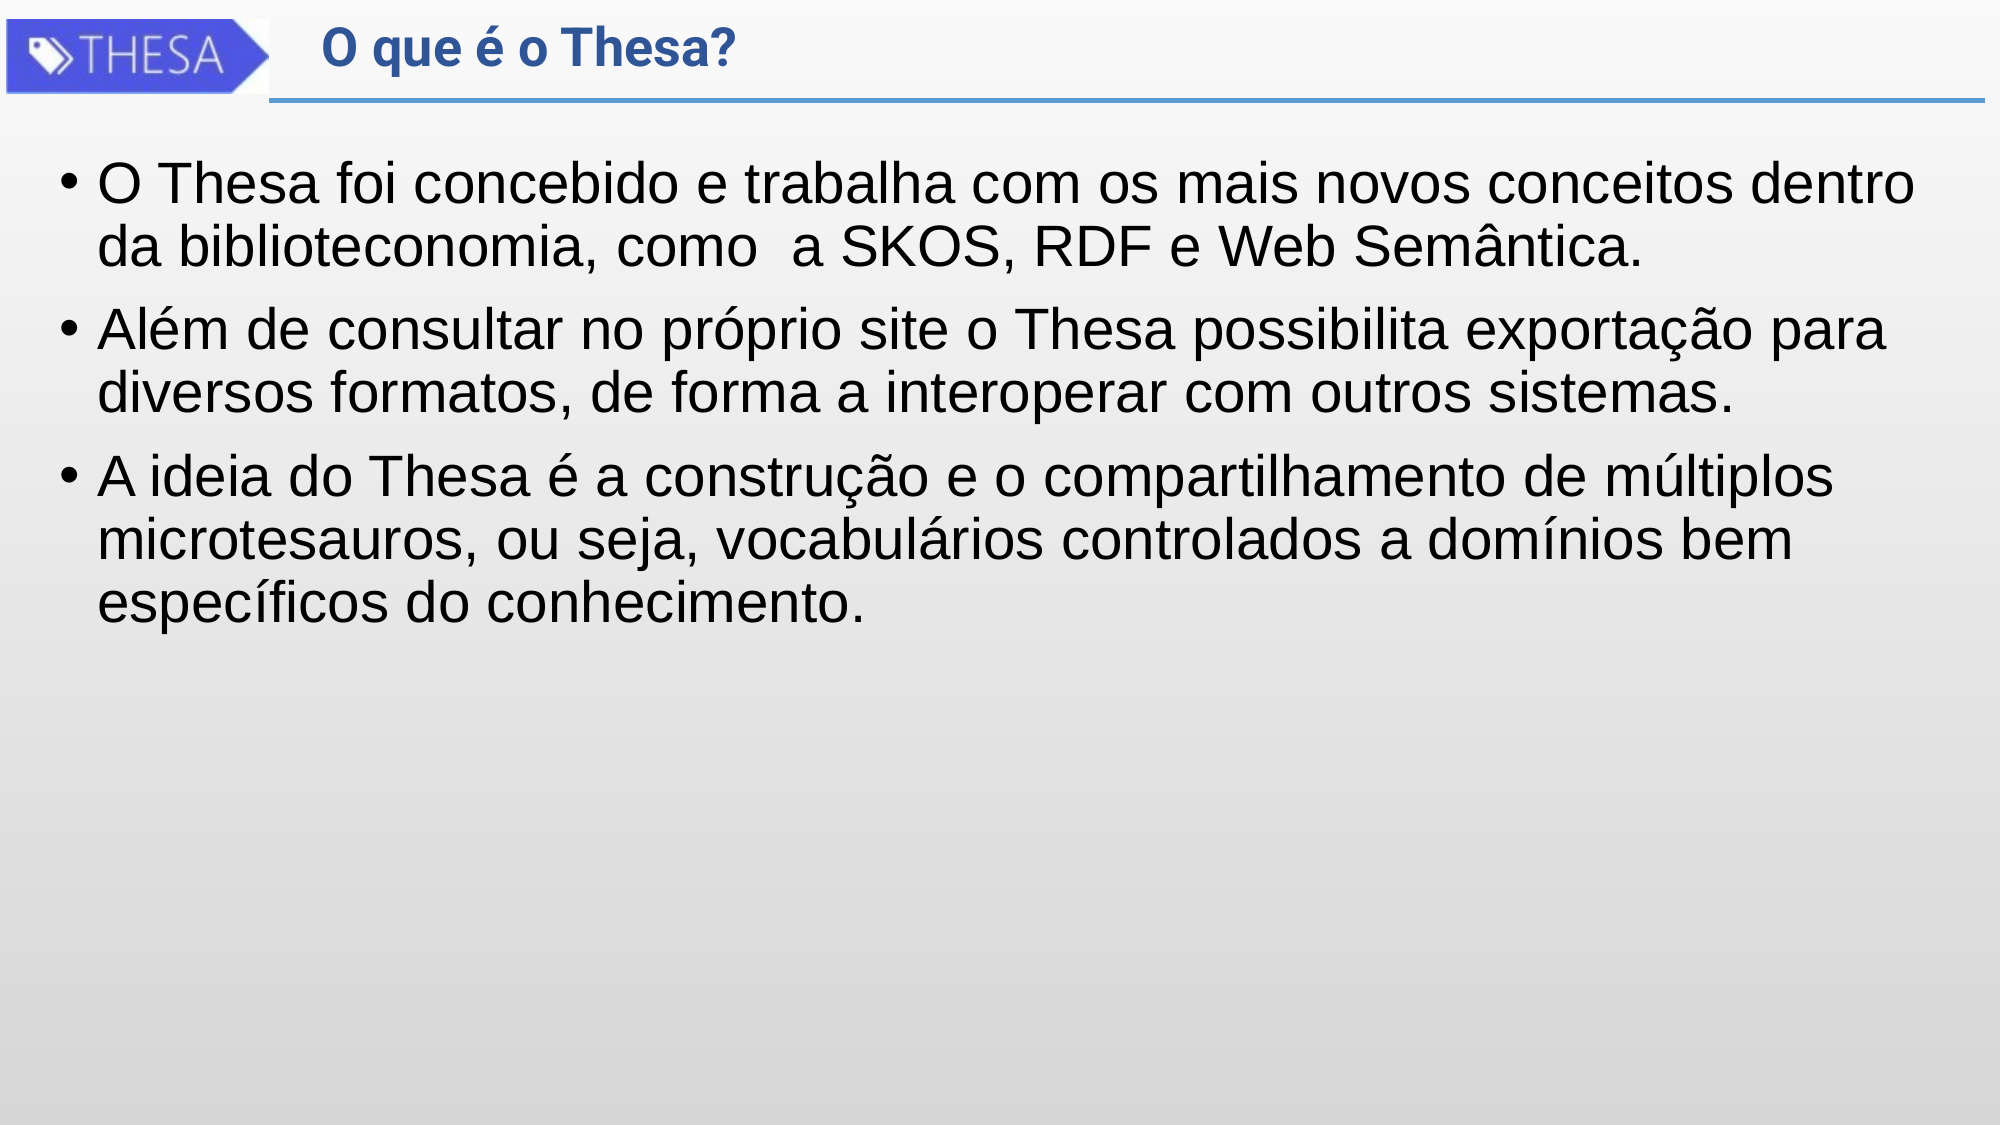

# O que é o Thesa?
O Thesa foi concebido e trabalha com os mais novos conceitos dentro da biblioteconomia, como  a SKOS, RDF e Web Semântica.
Além de consultar no próprio site o Thesa possibilita exportação para diversos formatos, de forma a interoperar com outros sistemas.
A ideia do Thesa é a construção e o compartilhamento de múltiplos microtesauros, ou seja, vocabulários controlados a domínios bem específicos do conhecimento.